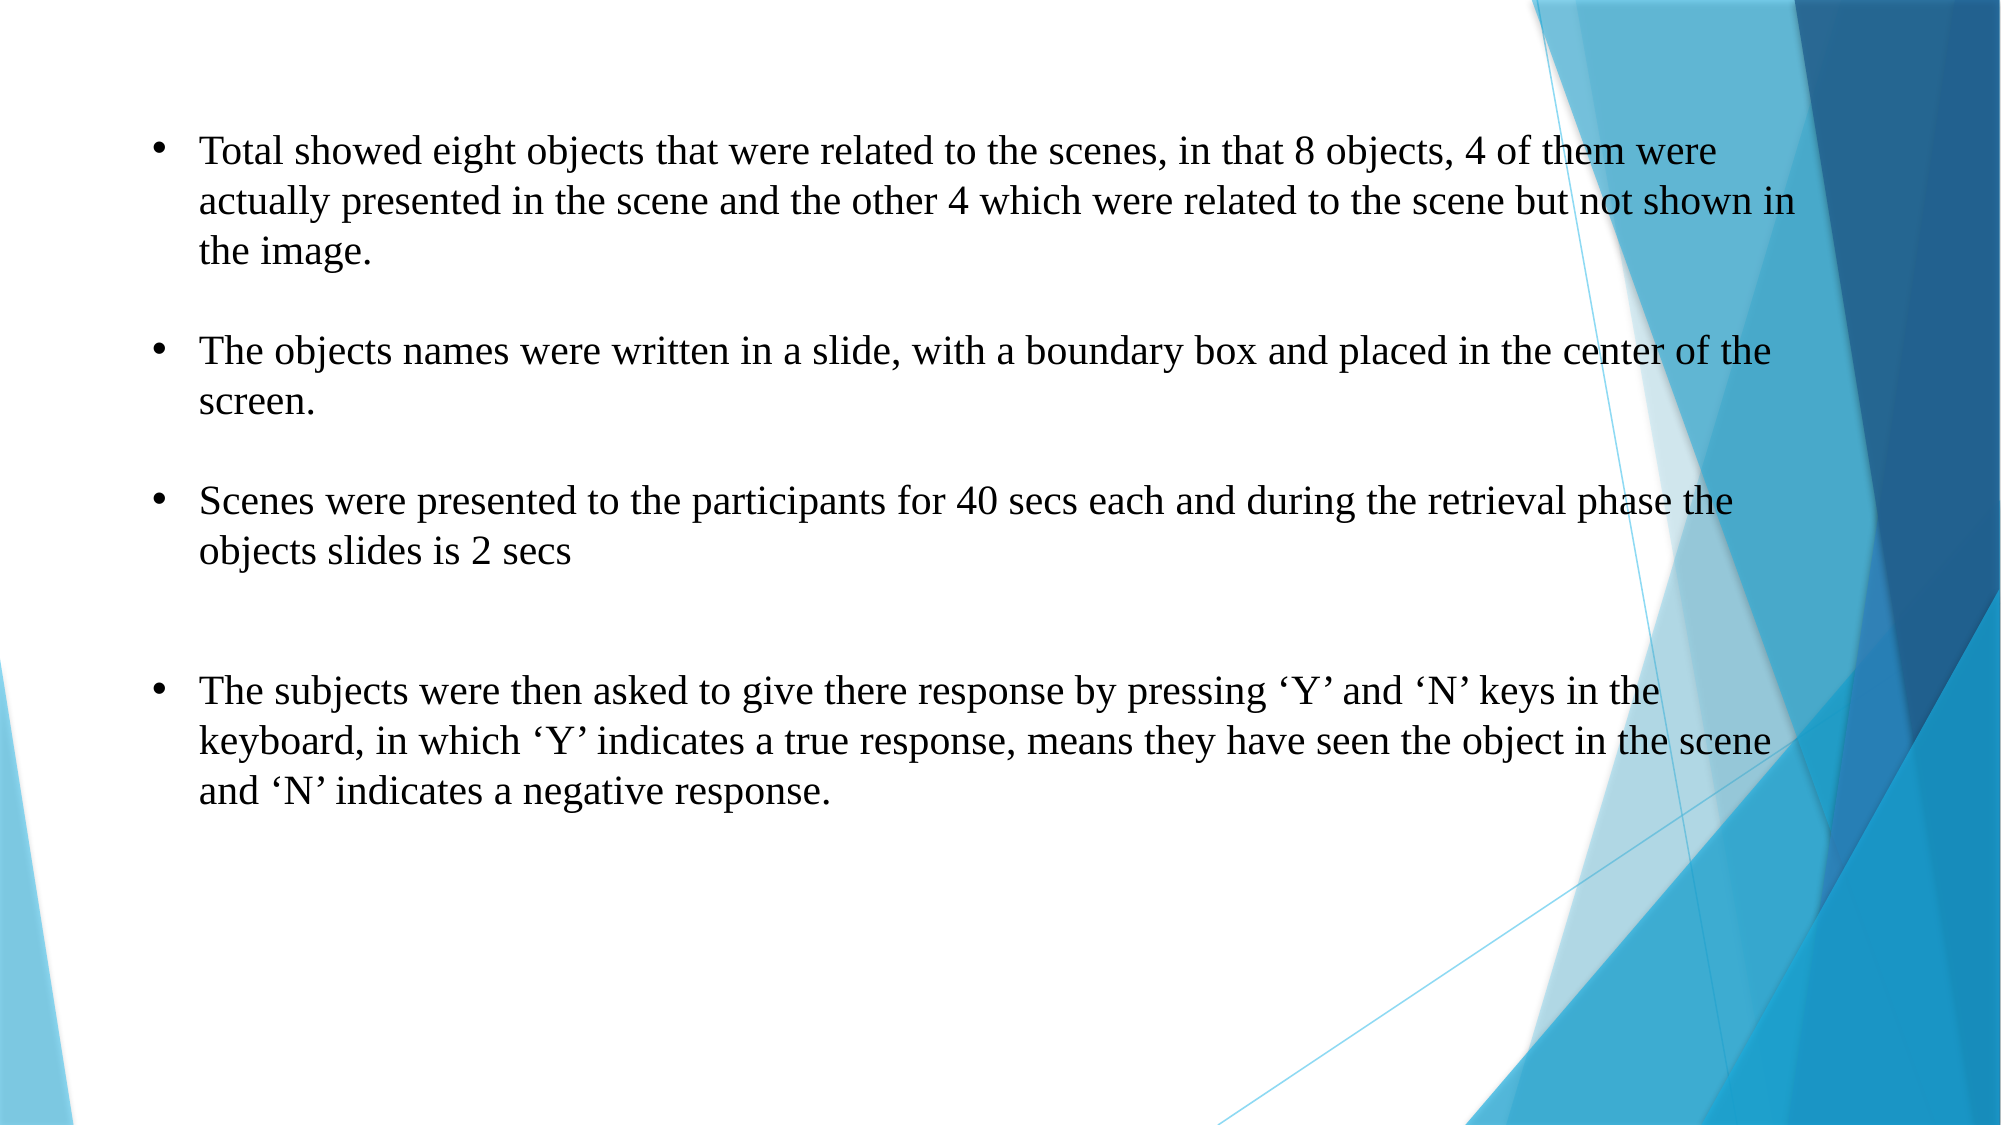

Total showed eight objects that were related to the scenes, in that 8 objects, 4 of them were actually presented in the scene and the other 4 which were related to the scene but not shown in the image.

The objects names were written in a slide, with a boundary box and placed in the center of the screen.

Scenes were presented to the participants for 40 secs each and during the retrieval phase the objects slides is 2 secs

The subjects were then asked to give there response by pressing ‘Y’ and ‘N’ keys in the keyboard, in which ‘Y’ indicates a true response, means they have seen the object in the scene and ‘N’ indicates a negative response.